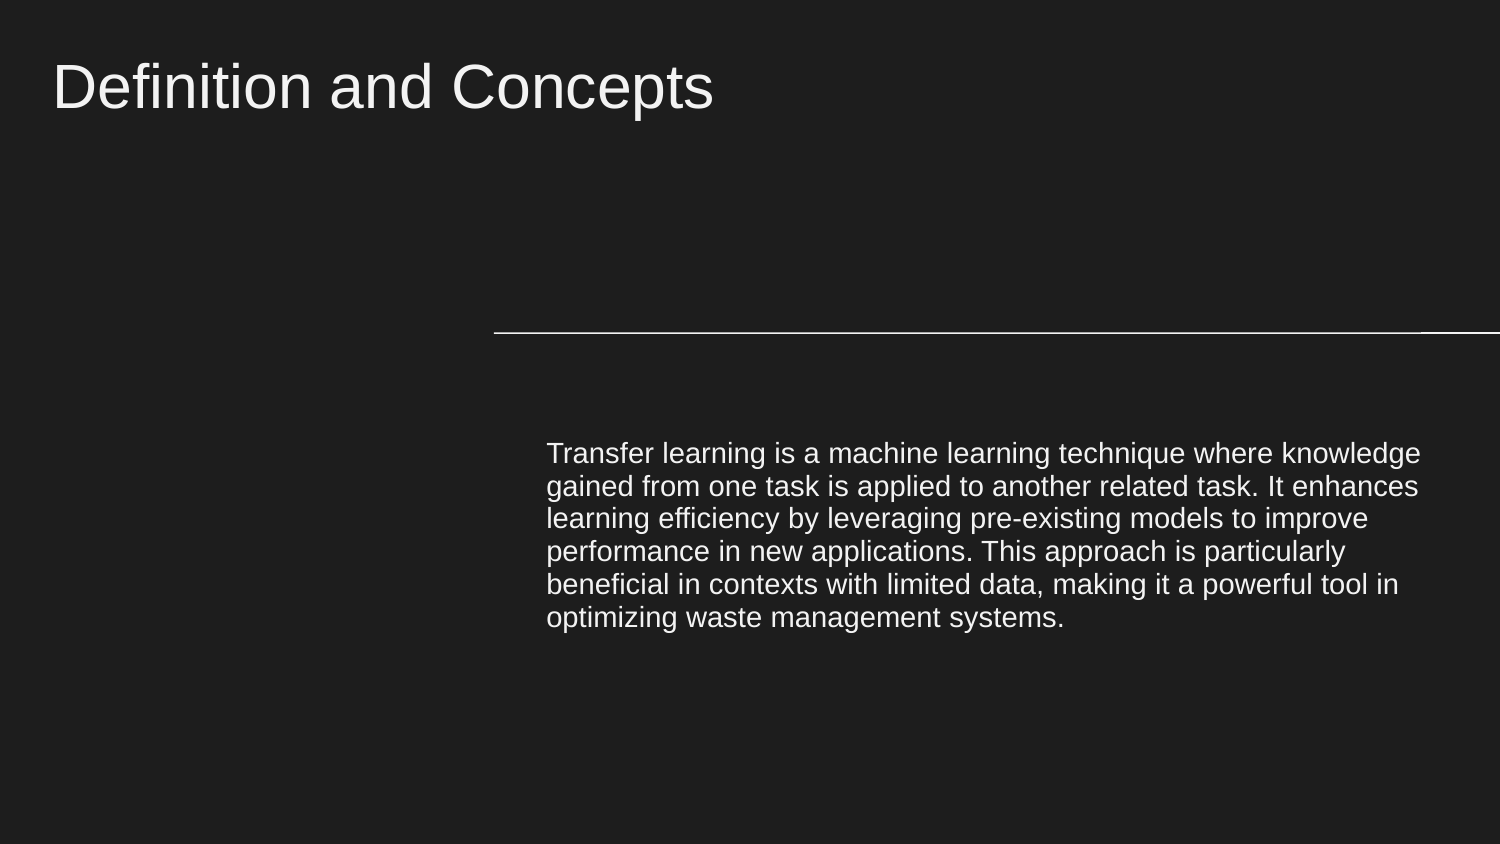

# Definition and Concepts
Transfer learning is a machine learning technique where knowledge gained from one task is applied to another related task. It enhances learning efficiency by leveraging pre-existing models to improve performance in new applications. This approach is particularly beneficial in contexts with limited data, making it a powerful tool in optimizing waste management systems.